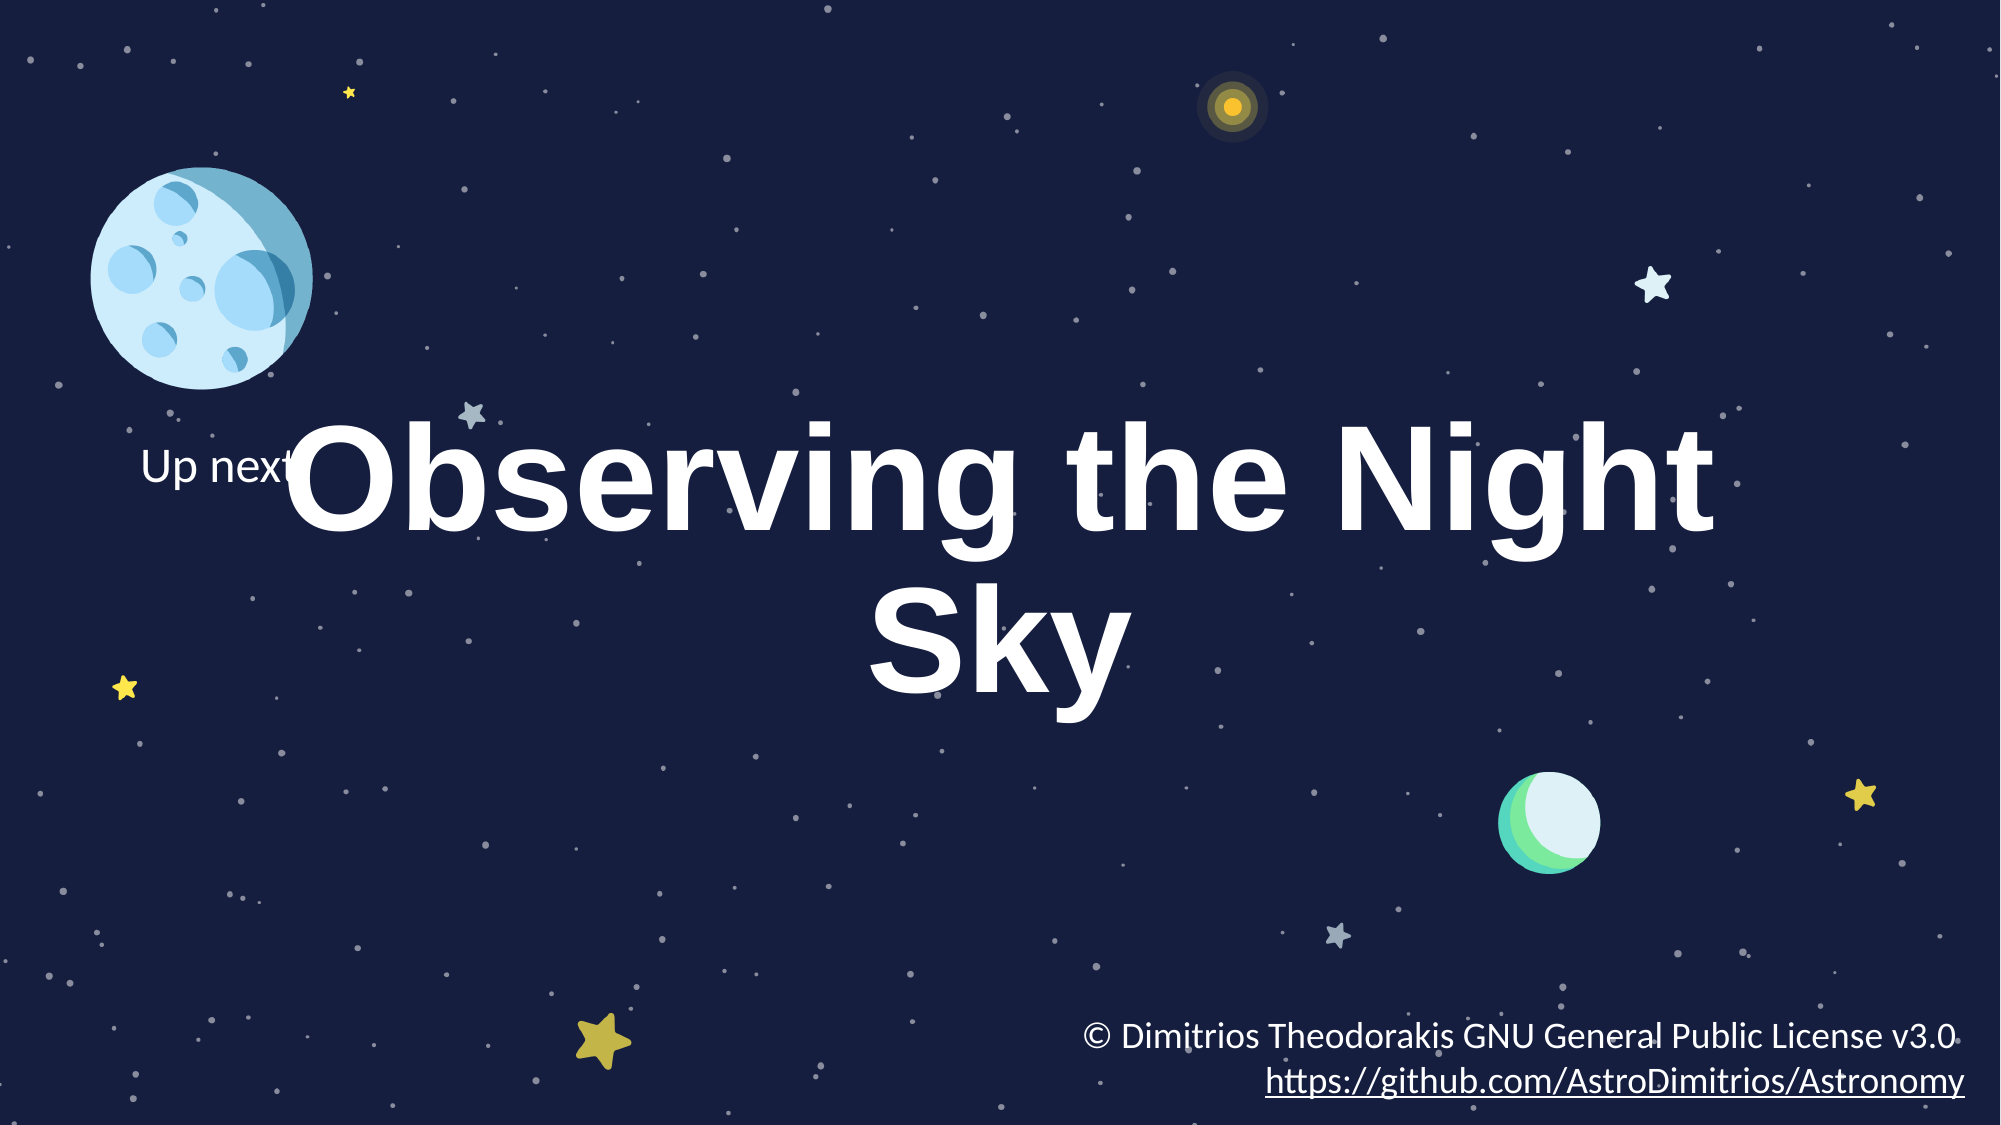

# Observing the Night Sky
Up next: